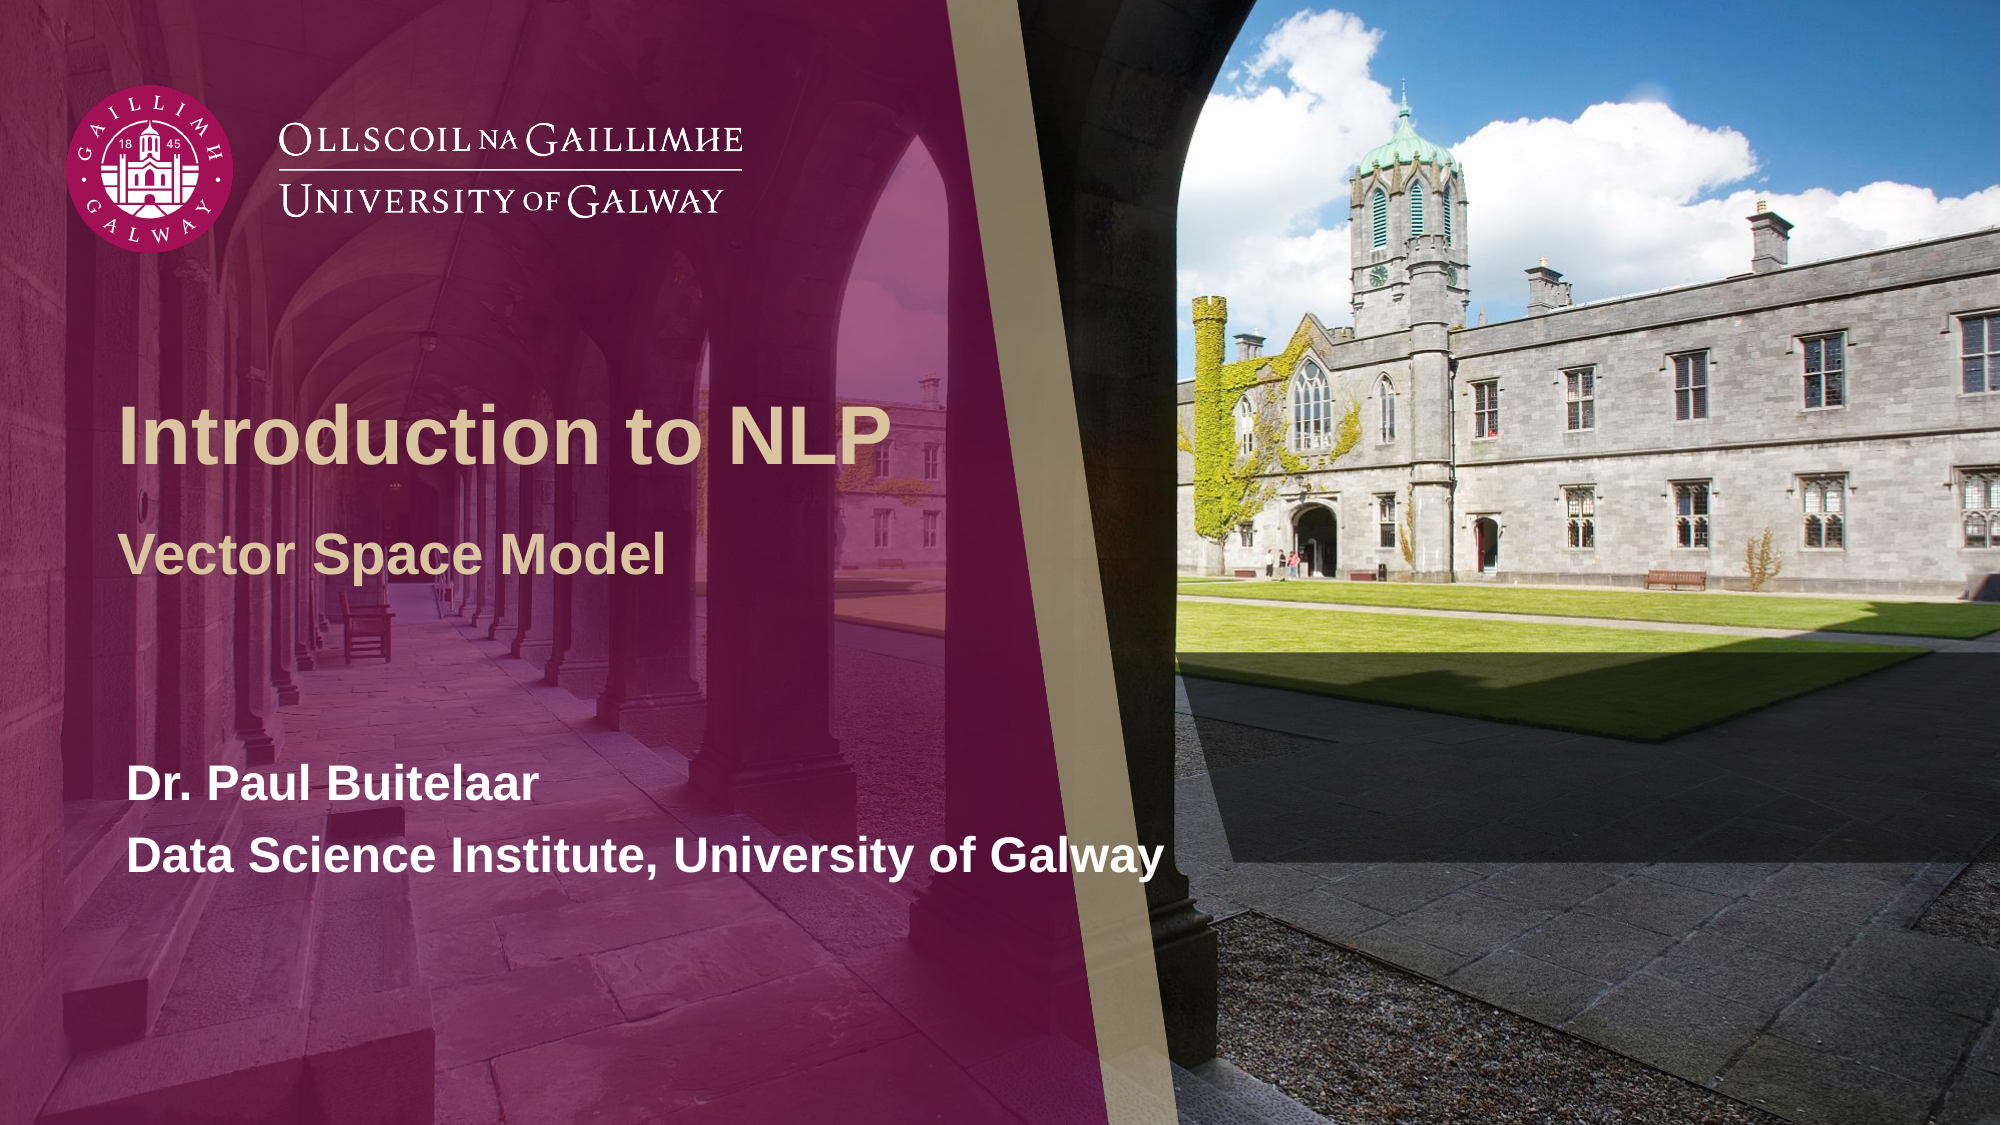

Introduction to NLP
Vector Space Model
Dr. Paul Buitelaar
Data Science Institute, University of Galway